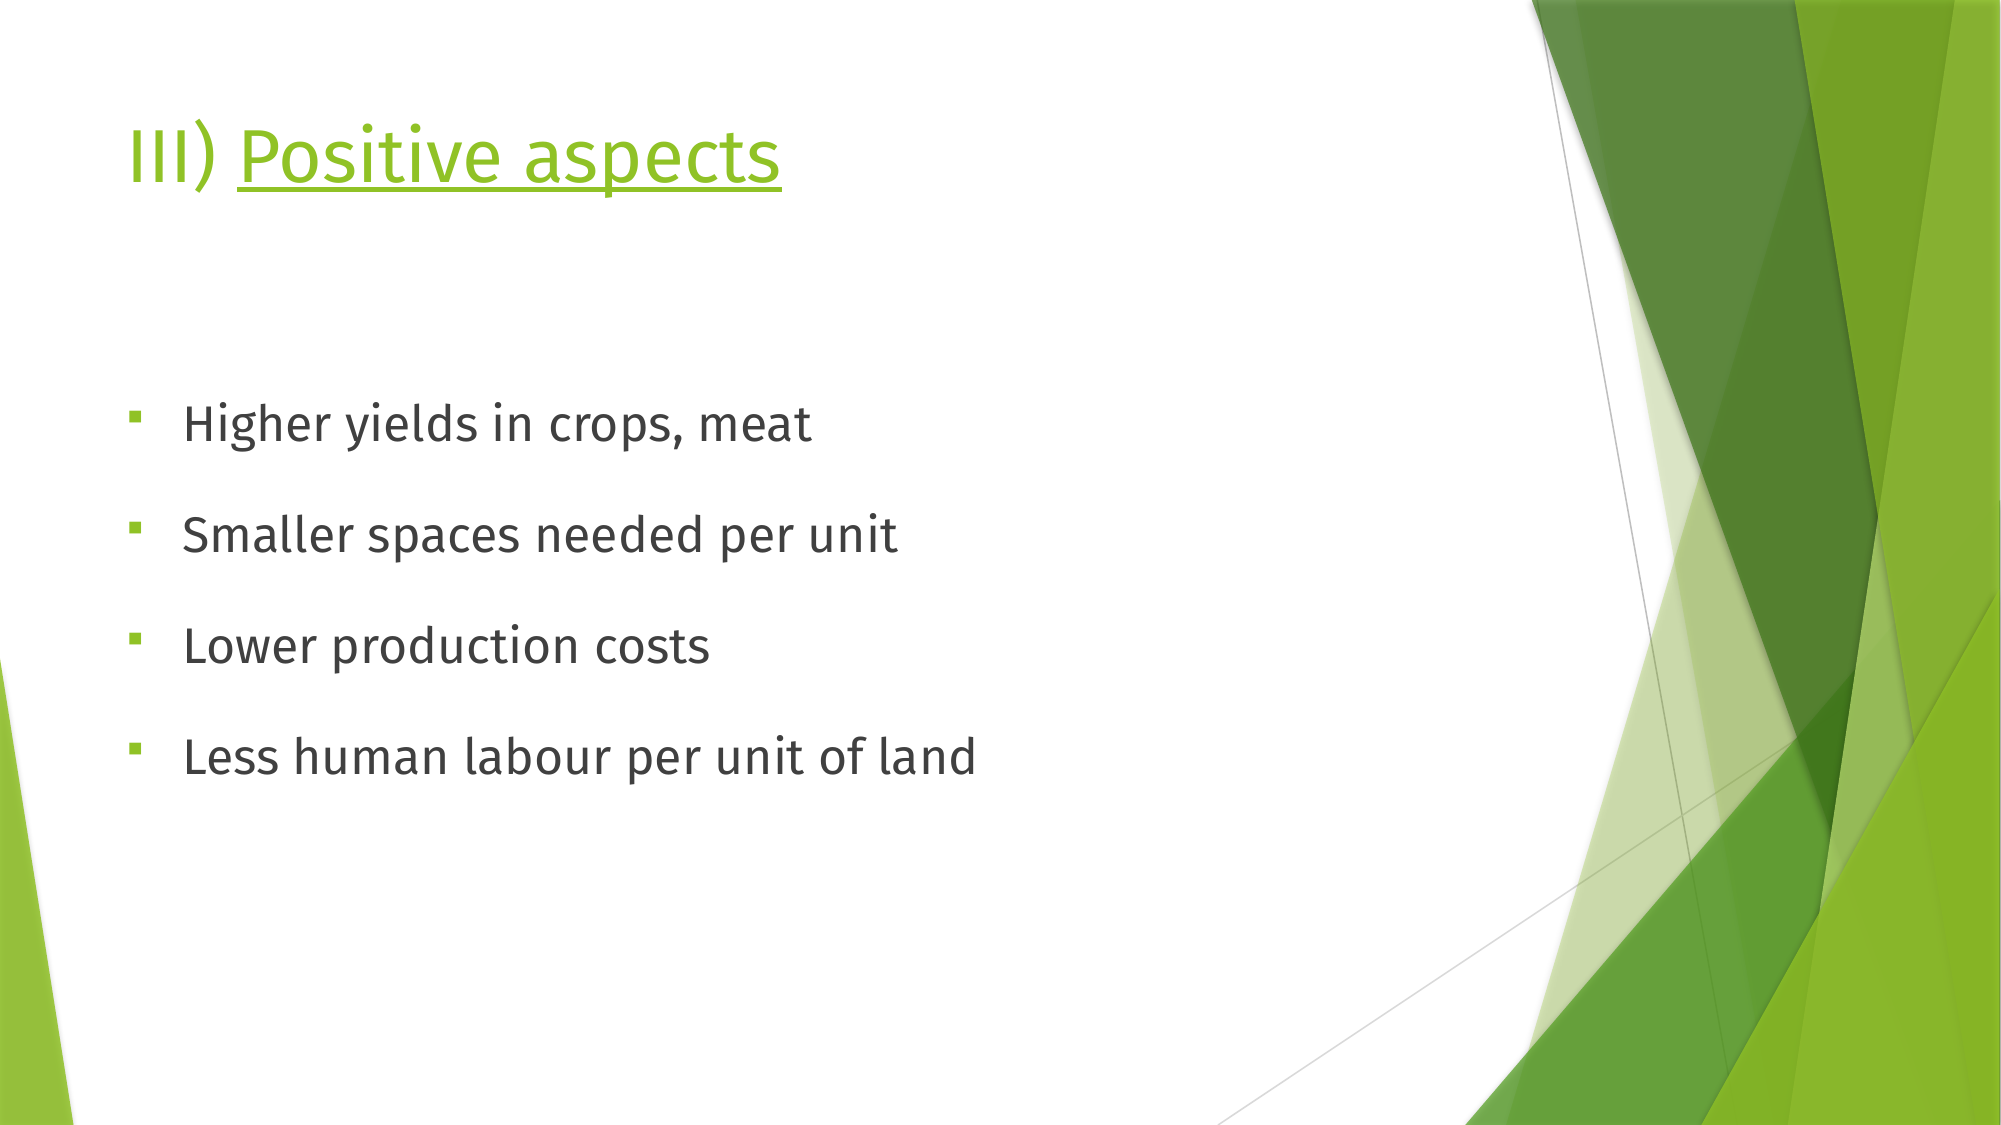

# III) Positive aspects
Higher yields in crops, meat
Smaller spaces needed per unit
Lower production costs
Less human labour per unit of land